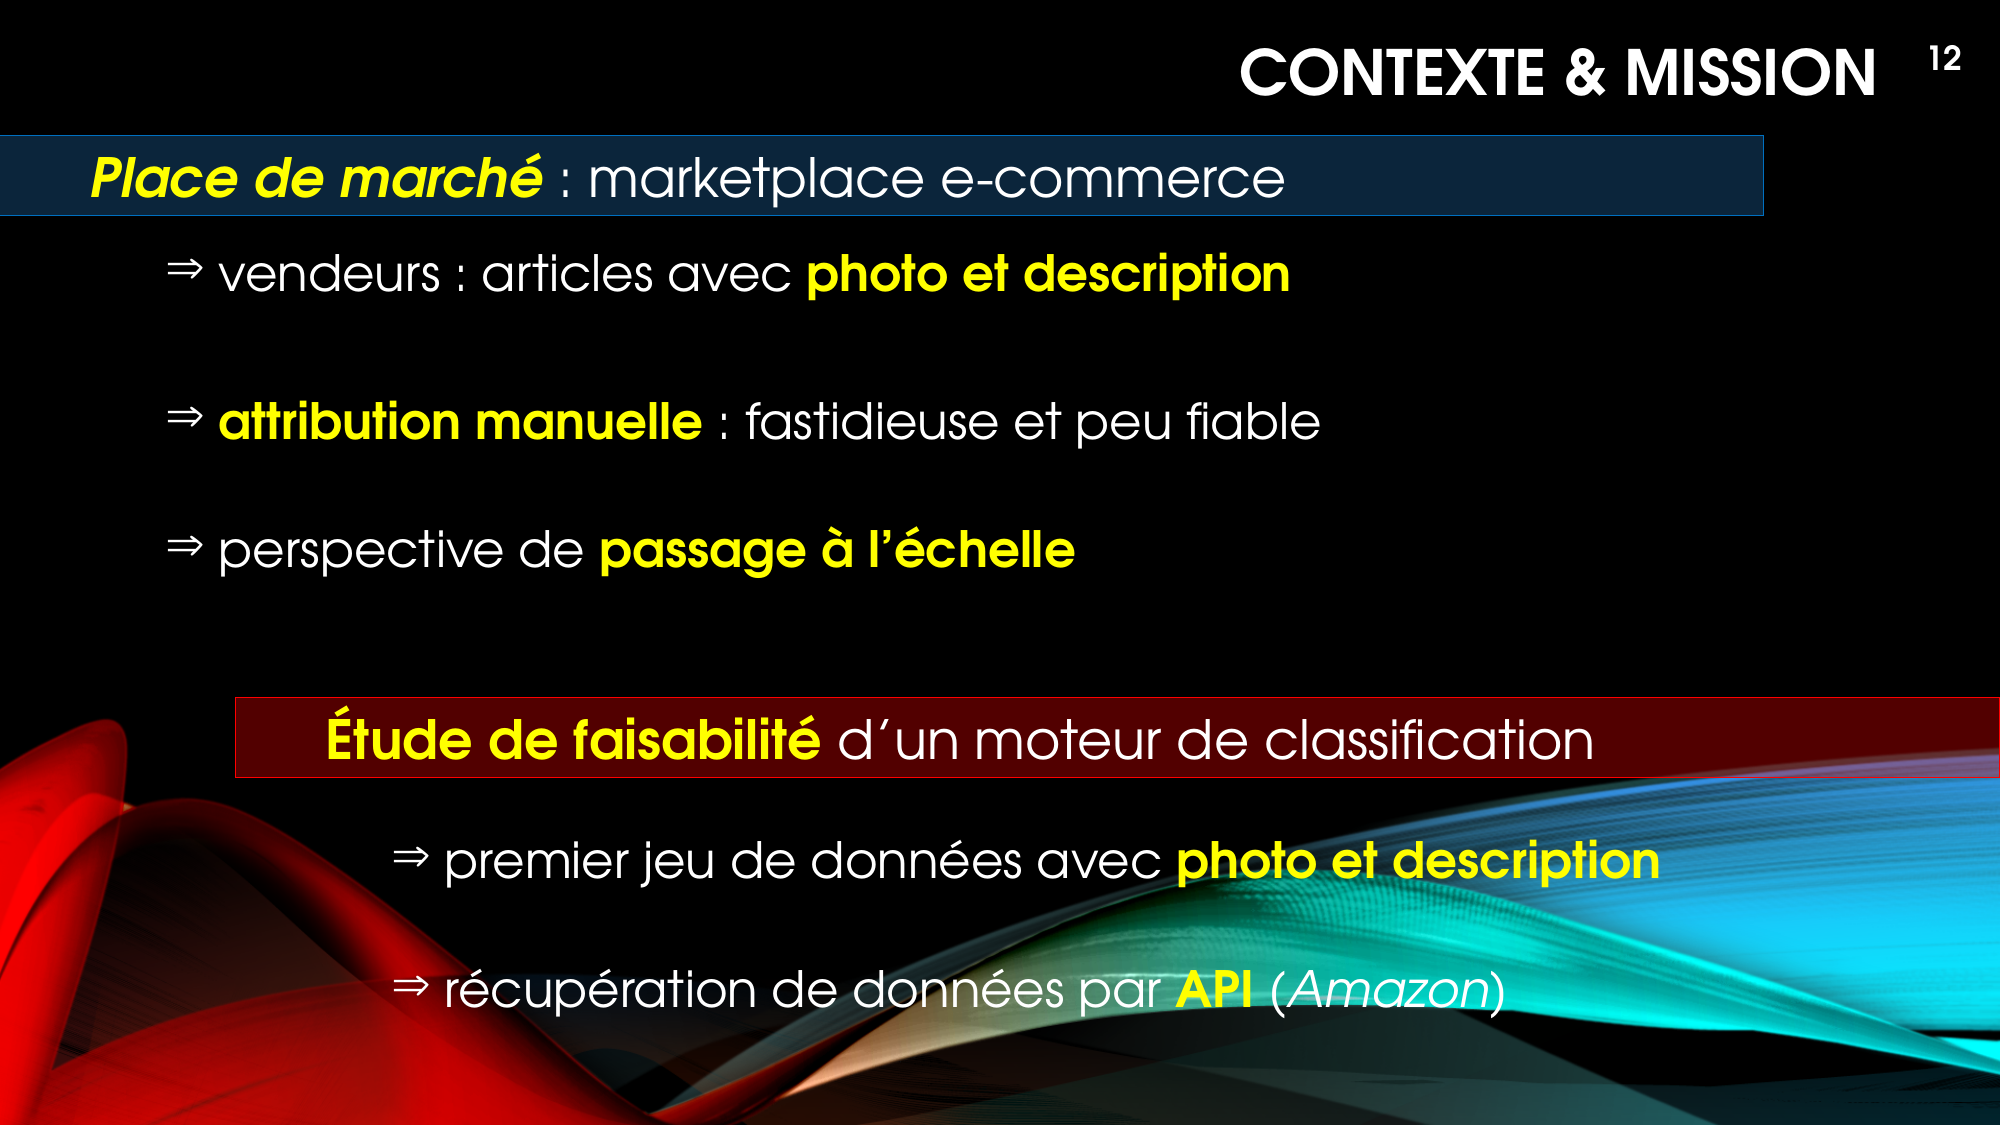

# Contexte & Mission
12
Place de marché : marketplace e-commerce

 vendeurs : articles avec photo et description

 attribution manuelle : fastidieuse et peu fiable

 perspective de passage à l’échelle

Étude de faisabilité d’un moteur de classification

 premier jeu de données avec photo et description

 récupération de données par API (Amazon)